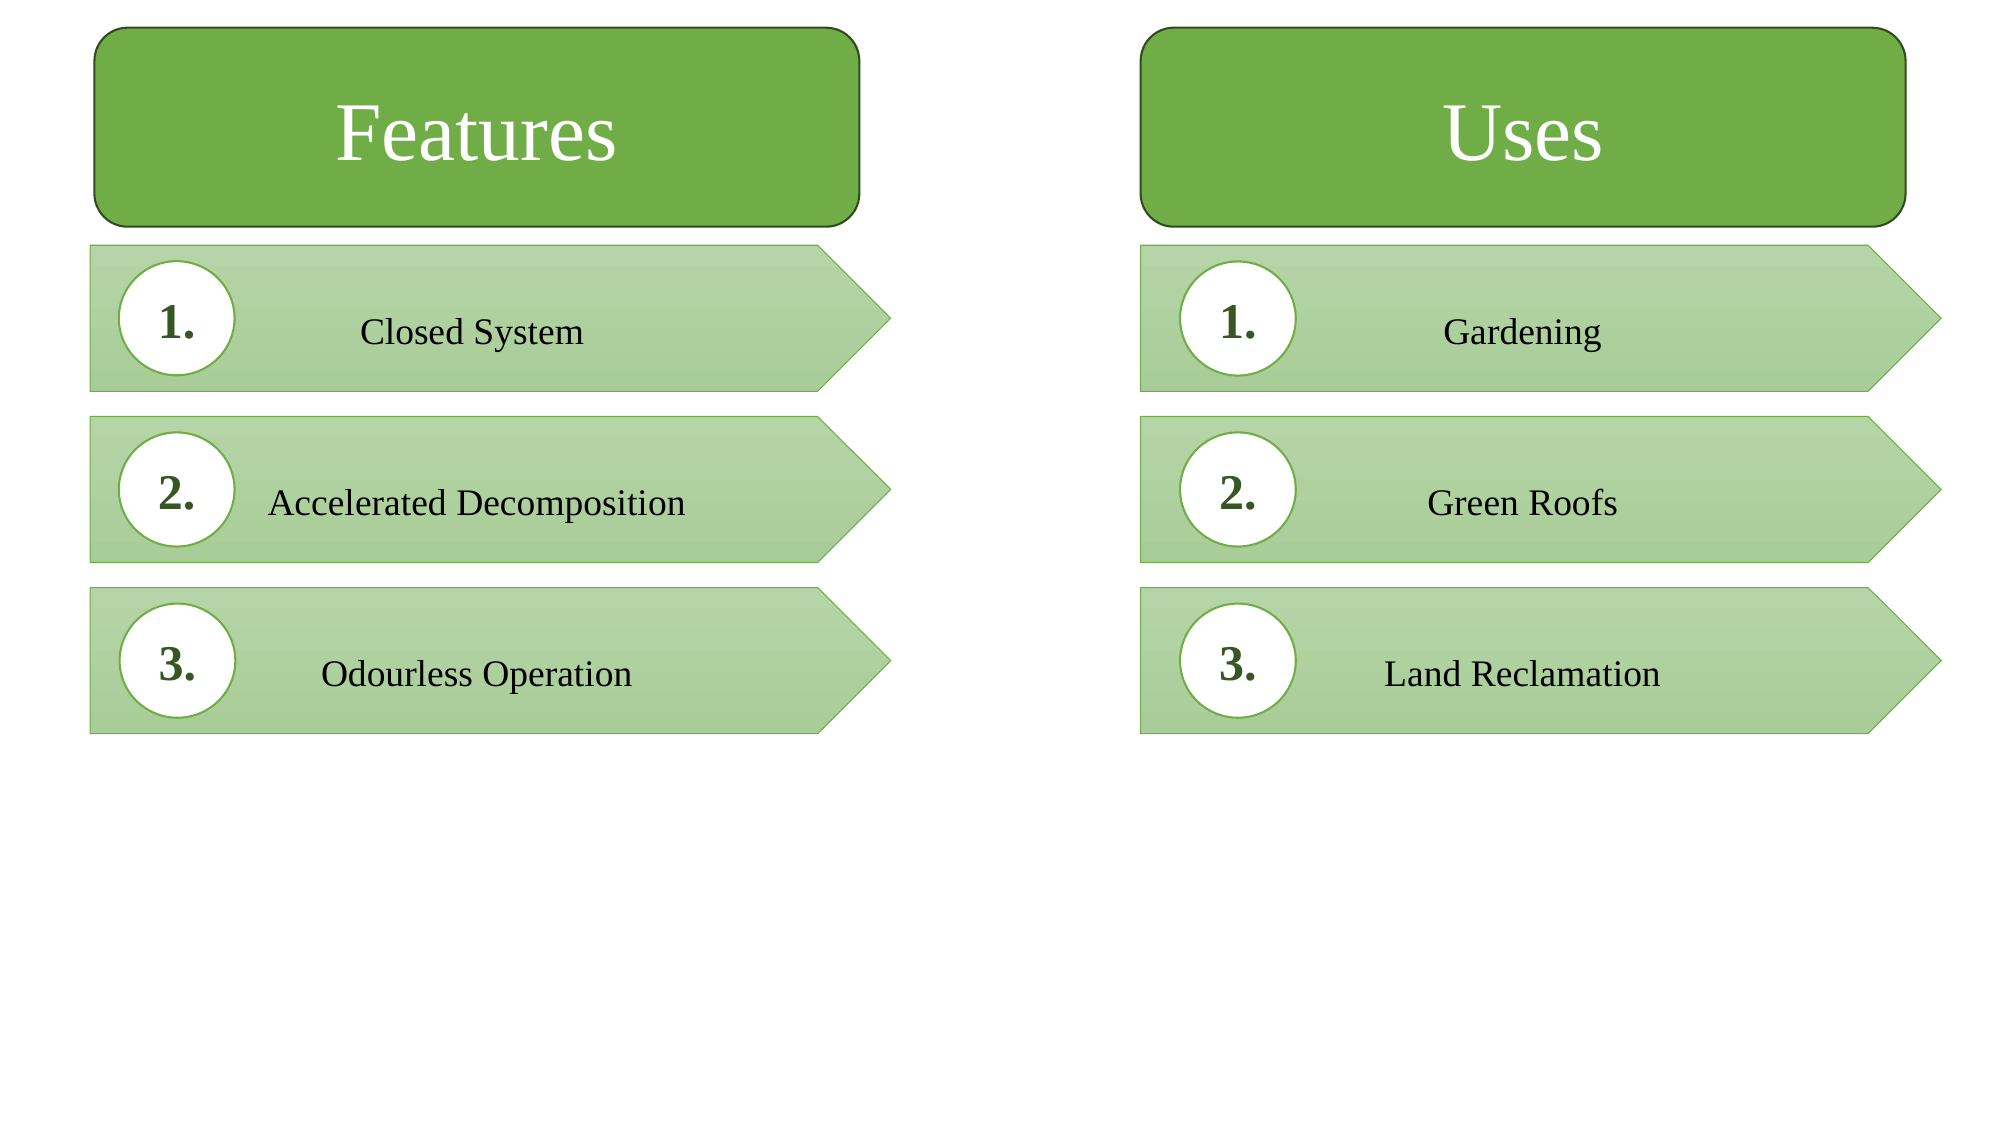

Features
Uses
Closed System
Gardening
1.
1.
 Accelerated Decomposition
Green Roofs
2.
2.
Land Reclamation
 Odourless Operation
3.
3.